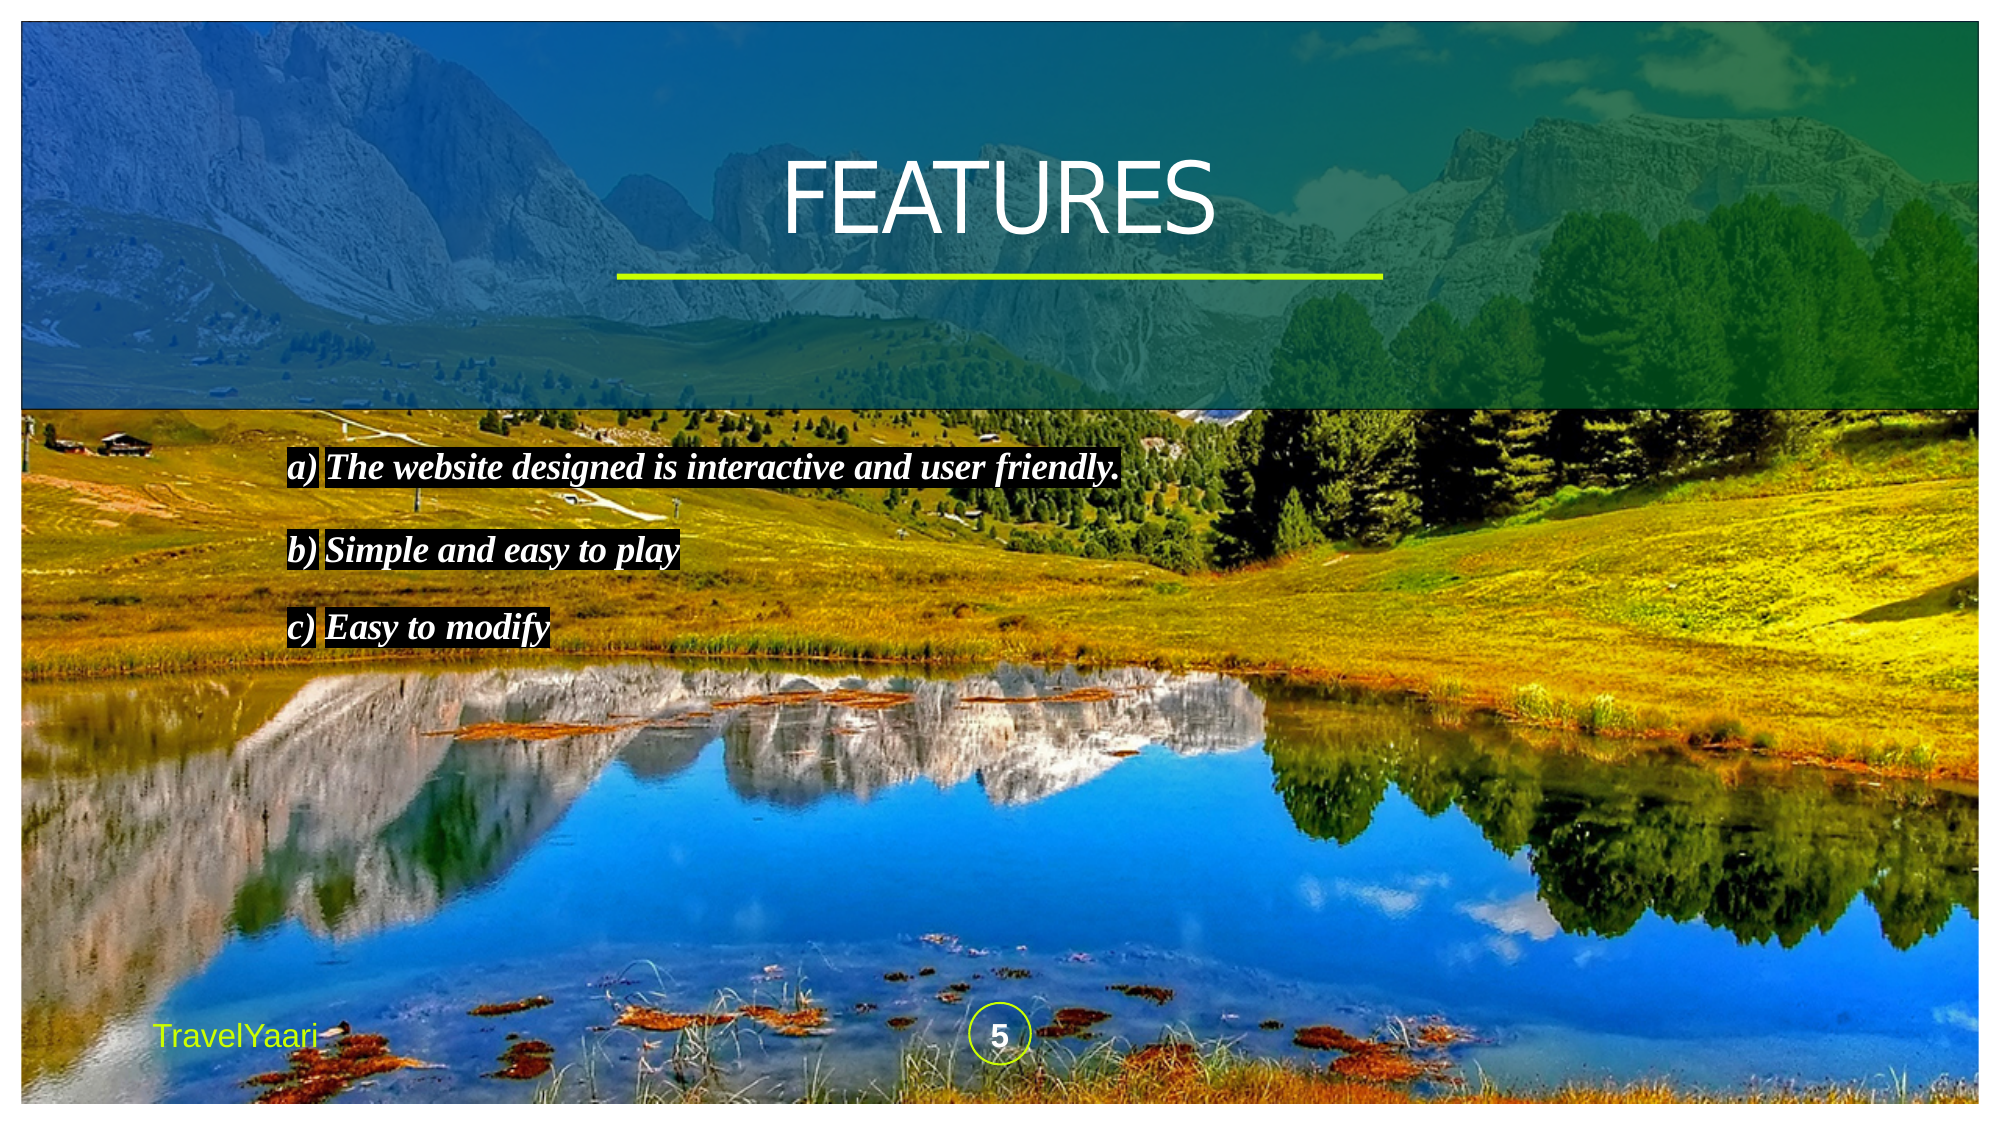

# FEATURES
The website designed is interactive and user friendly.
Simple and easy to play
Easy to modify

TravelYaari
5